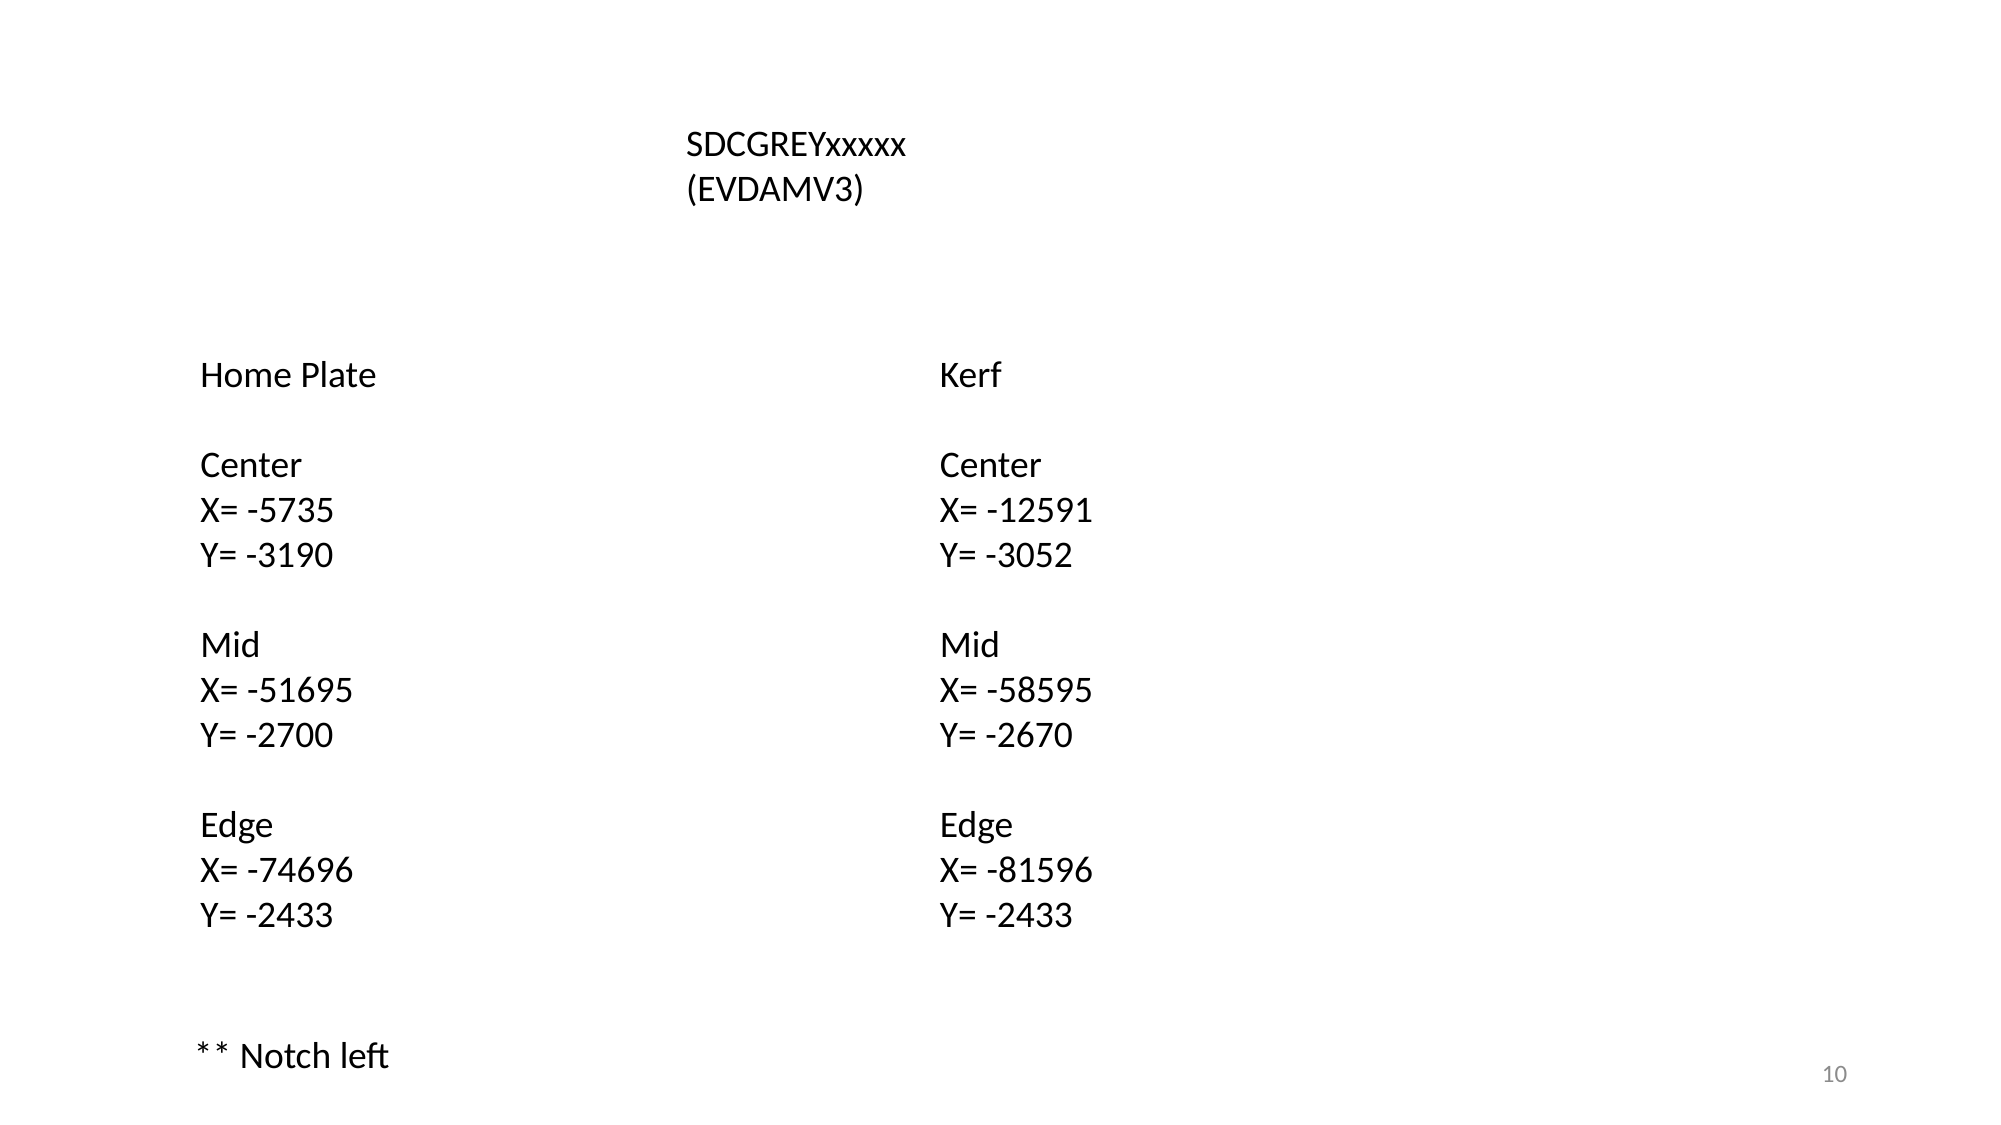

SDCGREYxxxxx (EVDAMV3)
Home Plate

Center
X= -5735
Y= -3190

Mid
X= -51695
Y= -2700

Edge
X= -74696
Y= -2433
Kerf

Center
X= -12591
Y= -3052

Mid
X= -58595
Y= -2670

Edge
X= -81596
Y= -2433
** Notch left
10